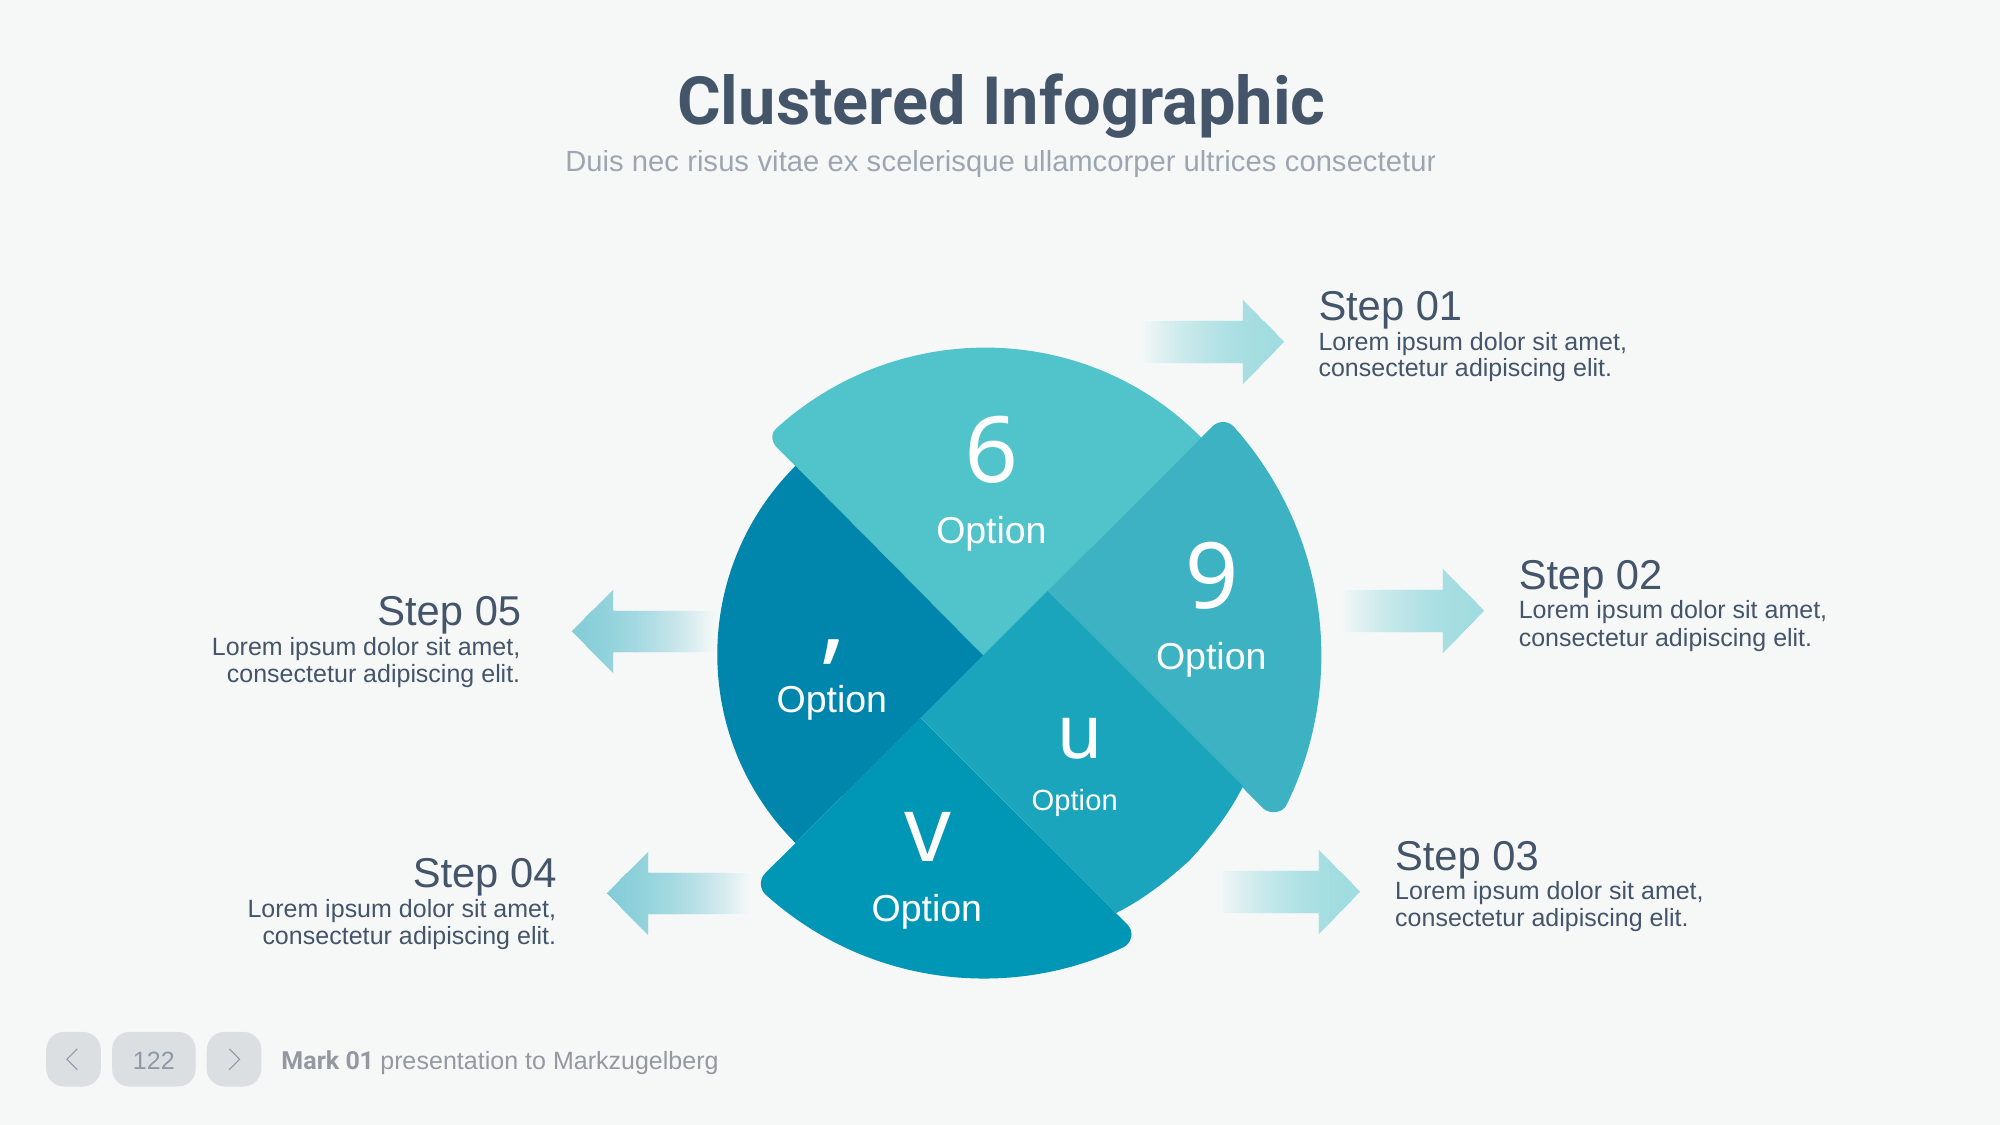

# Clustered Infographic
Duis nec risus vitae ex scelerisque ullamcorper ultrices consectetur
Step 01
Lorem ipsum dolor sit amet, consectetur adipiscing elit.

6
Option

9
Option

,
Option
Step 02
Lorem ipsum dolor sit amet, consectetur adipiscing elit.

Step 05
Lorem ipsum dolor sit amet, consectetur adipiscing elit.

u
Option

v
Option
Step 03
Lorem ipsum dolor sit amet, consectetur adipiscing elit.
Step 04
Lorem ipsum dolor sit amet, consectetur adipiscing elit.